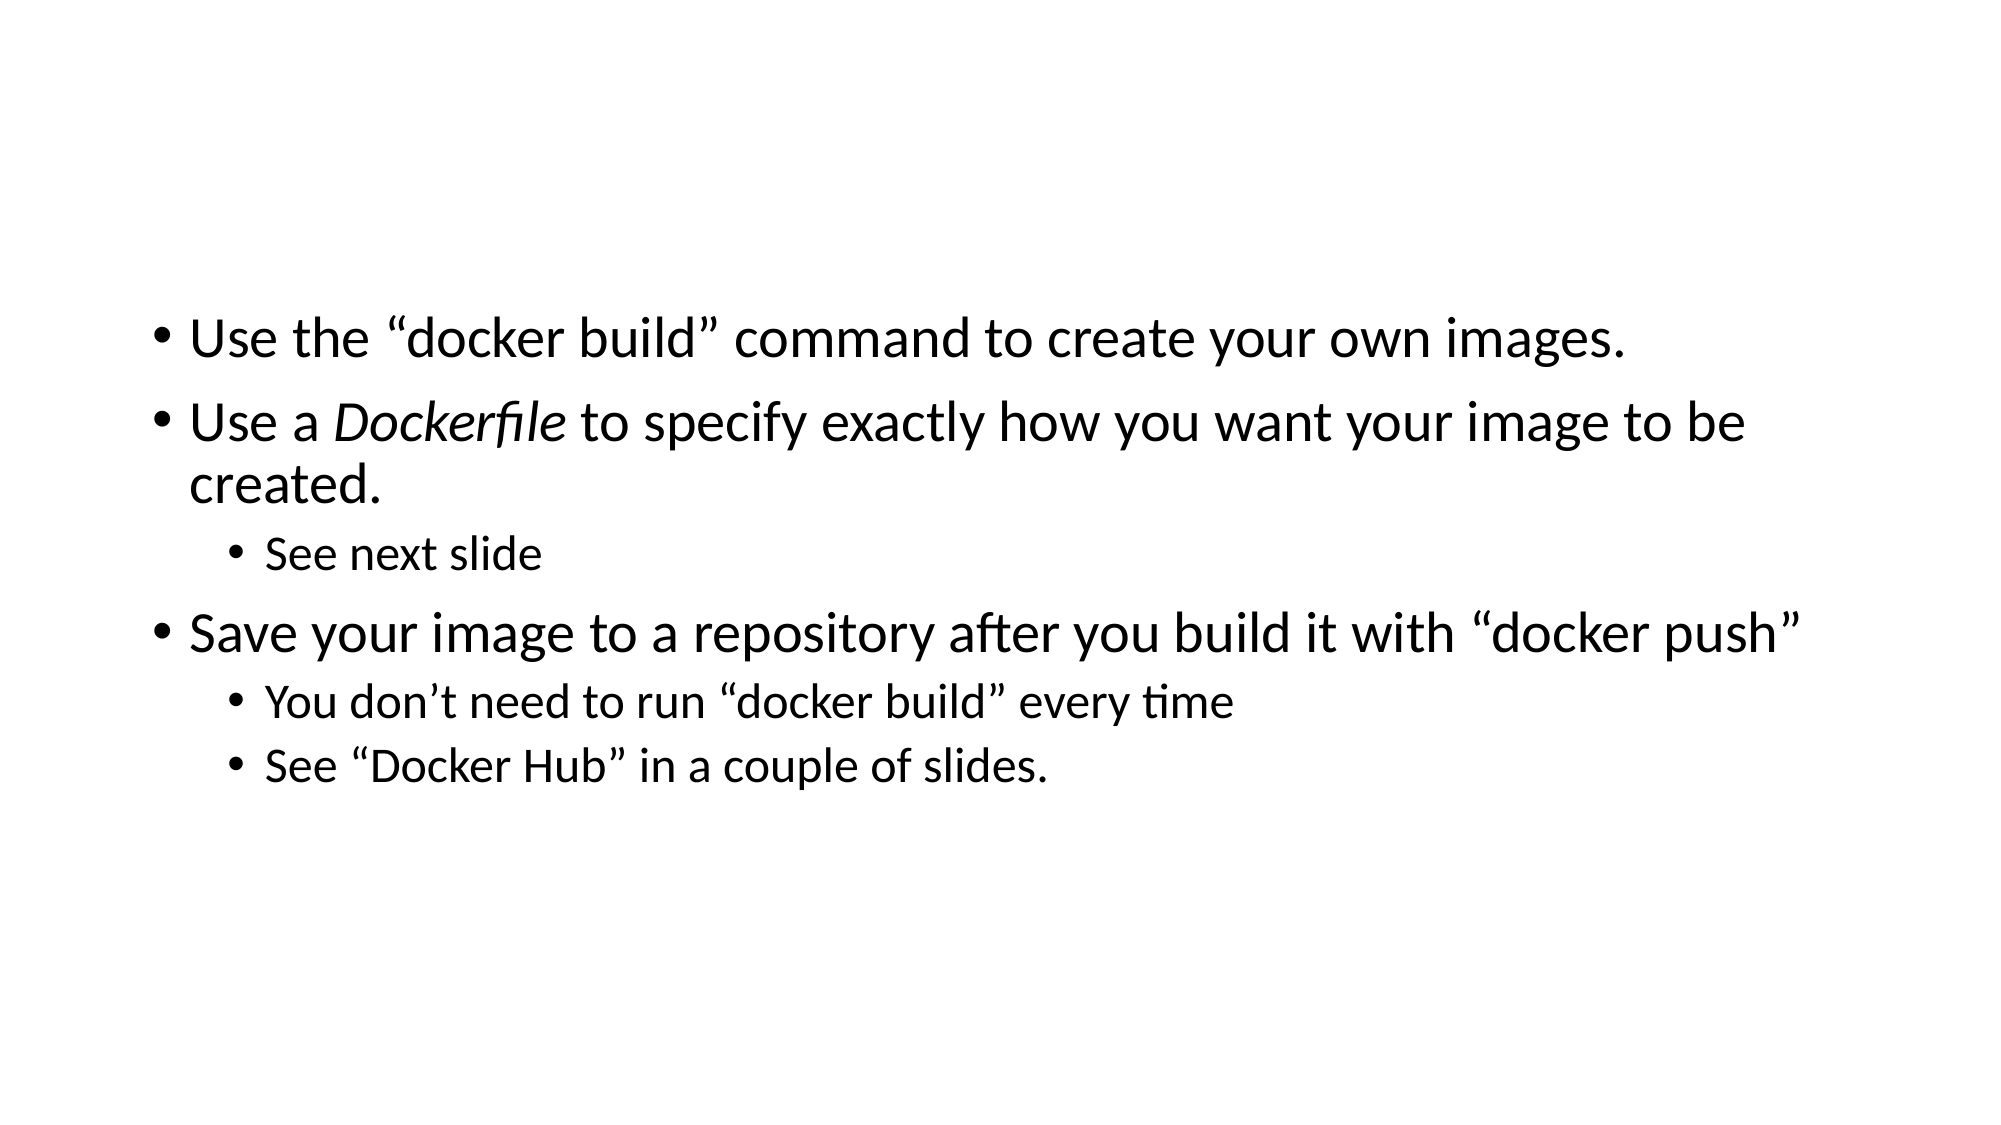

# Make Your Own Images
Use the “docker build” command to create your own images.
Use a Dockerfile to specify exactly how you want your image to be created.
See next slide
Save your image to a repository after you build it with “docker push”
You don’t need to run “docker build” every time
See “Docker Hub” in a couple of slides.